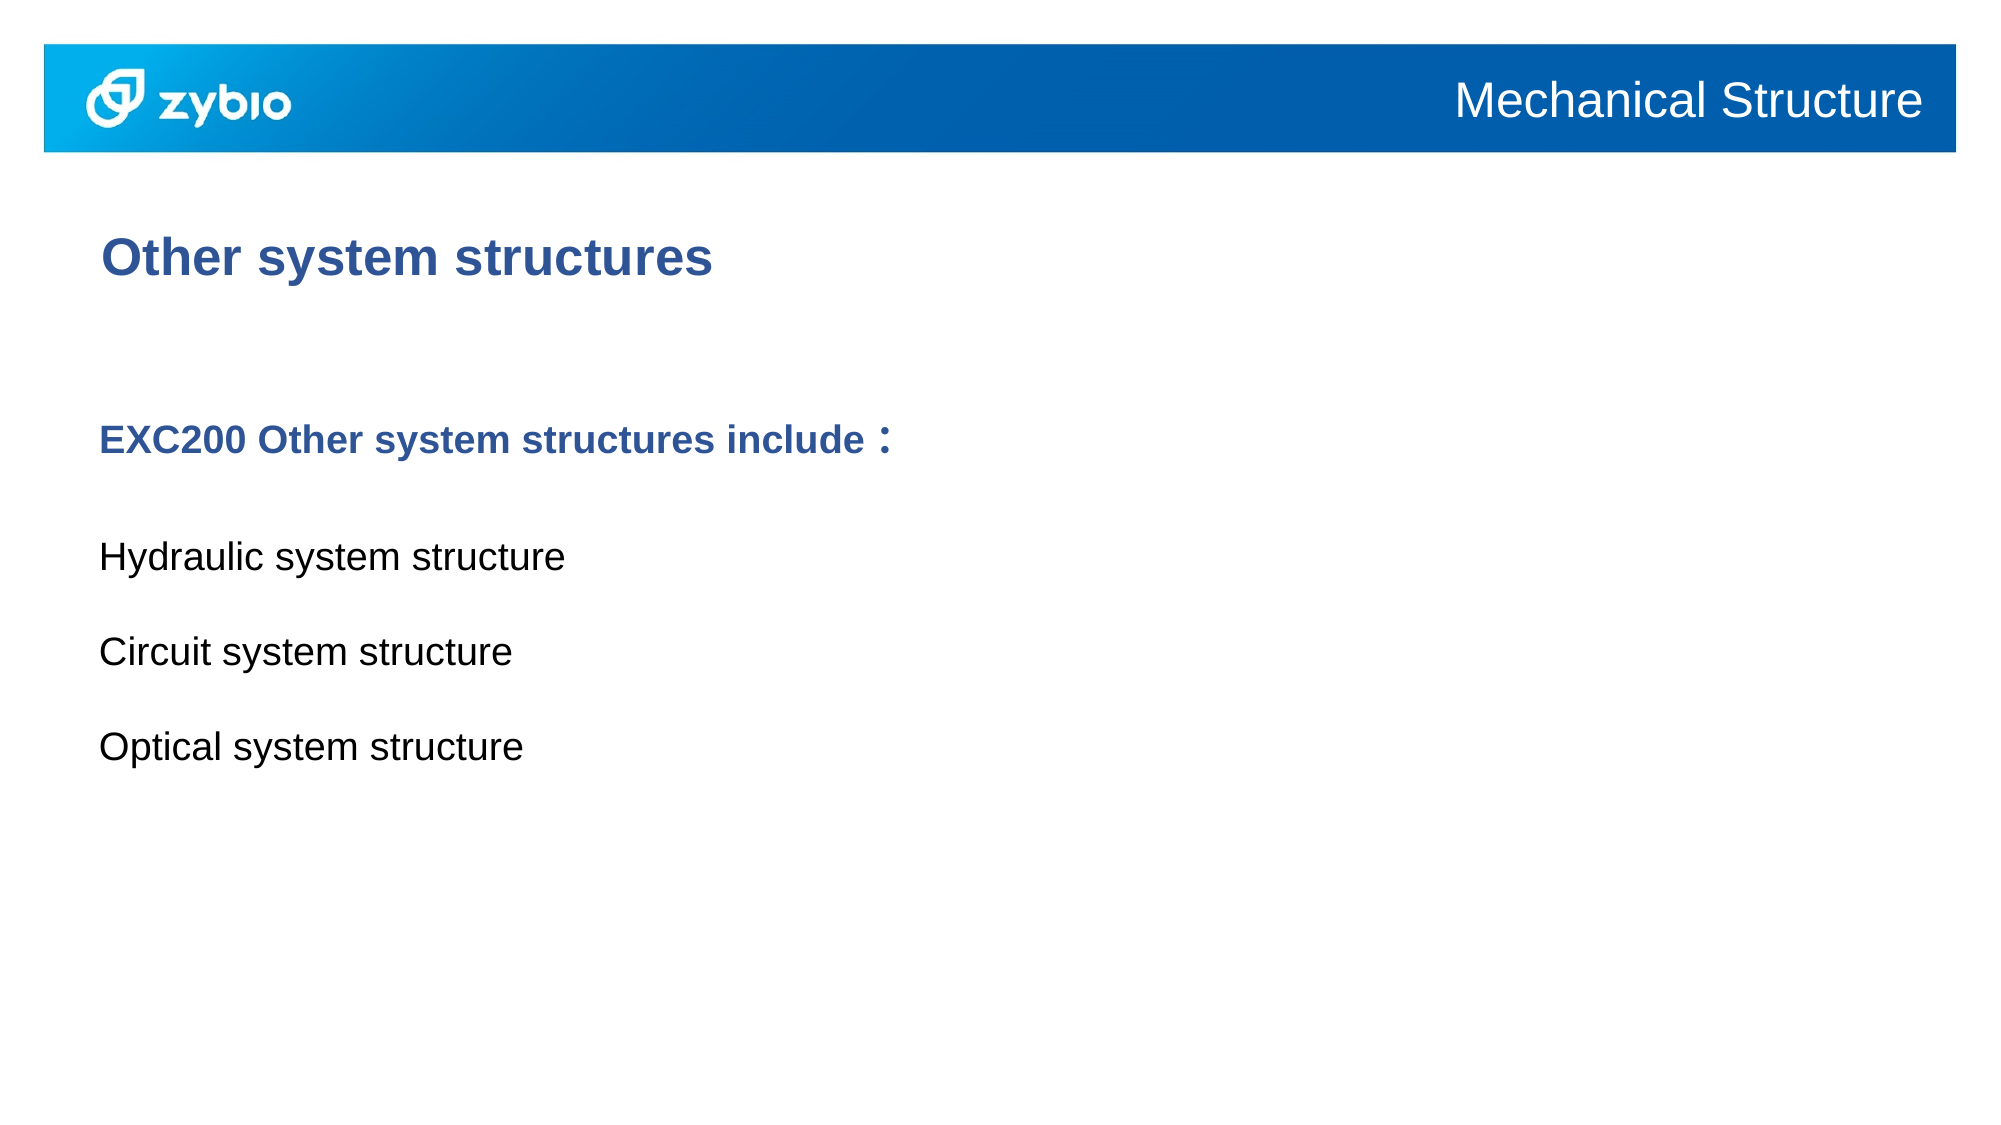

Mechanical Structure
Other system structures
EXC200 Other system structures include：
Hydraulic system structure
Circuit system structure
Optical system structure